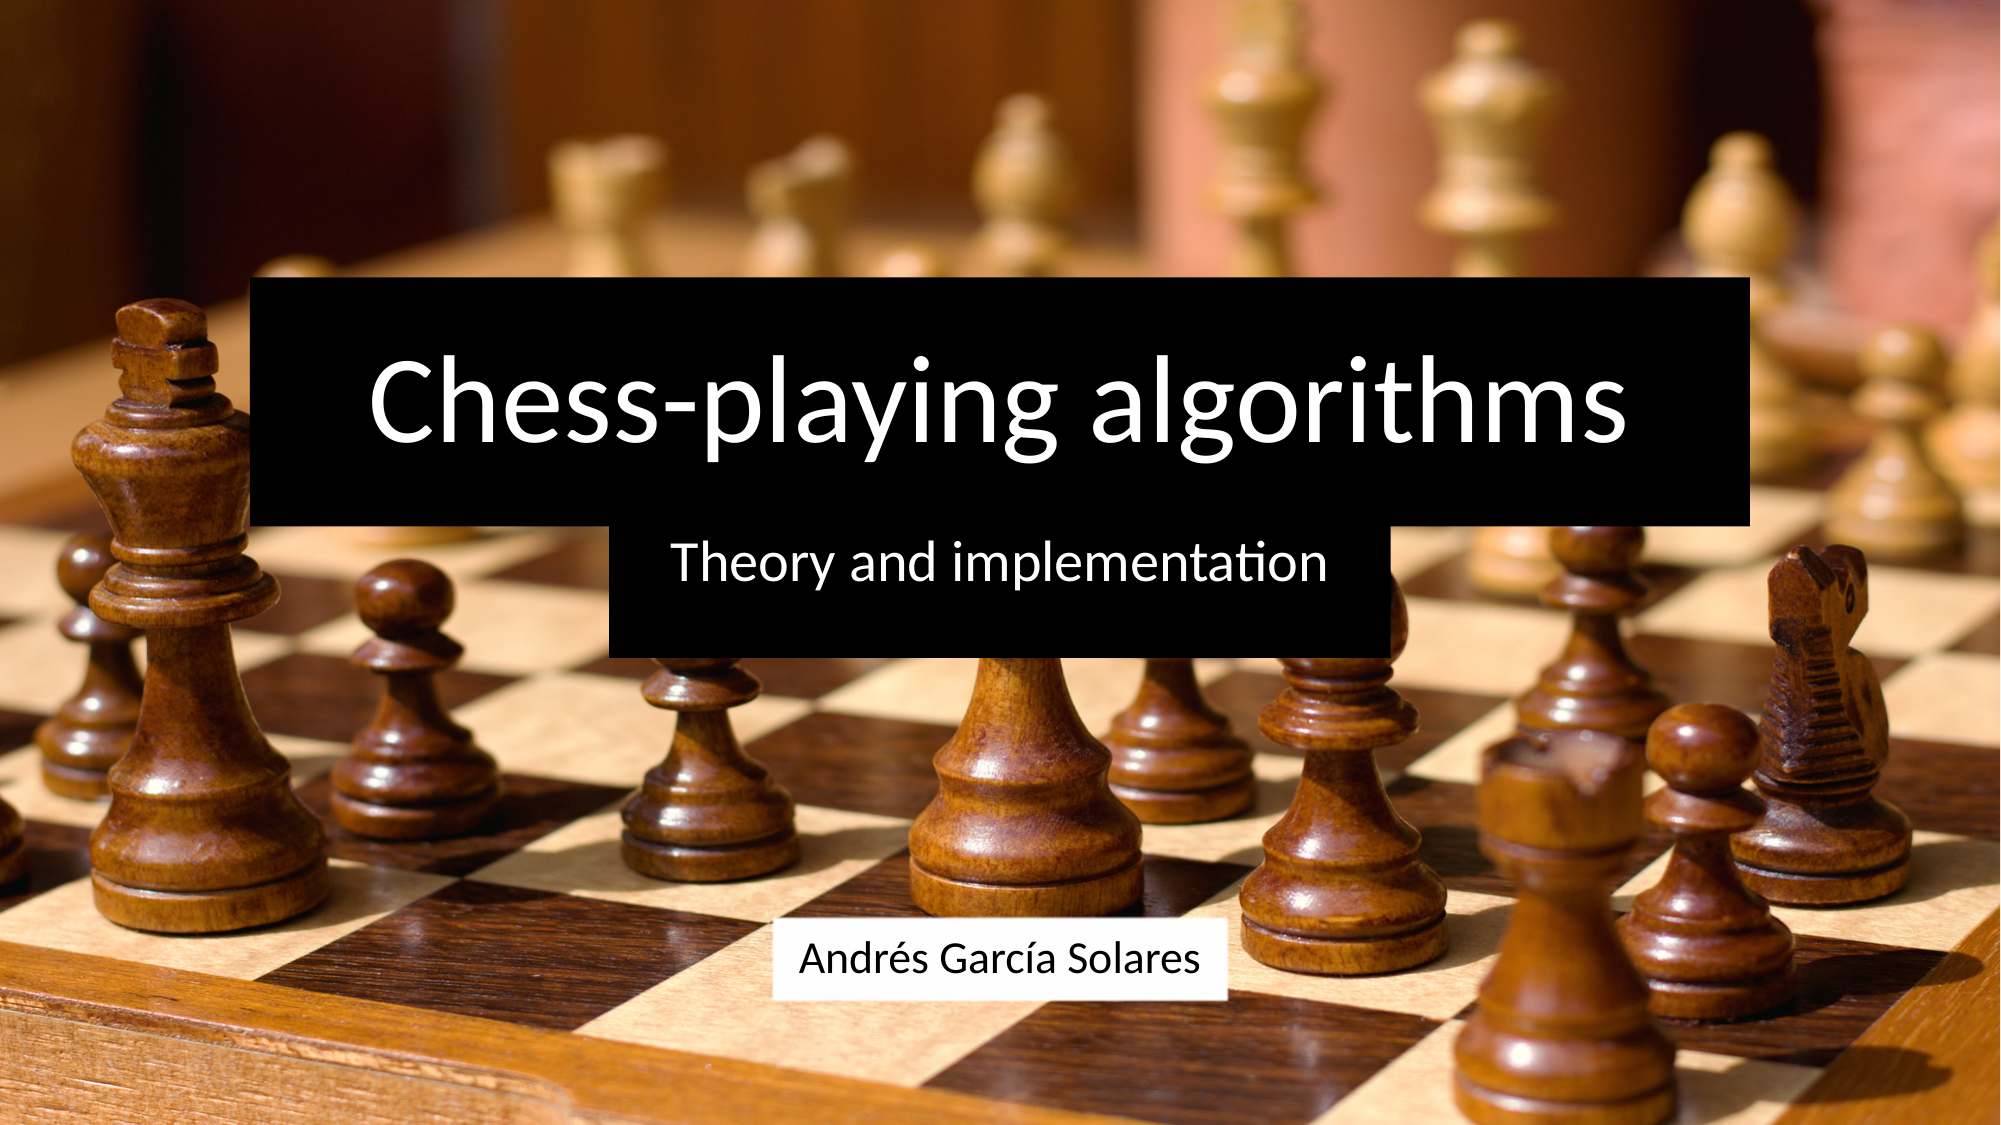

# Chess-playing algorithms
Theory and implementation
Andrés García Solares